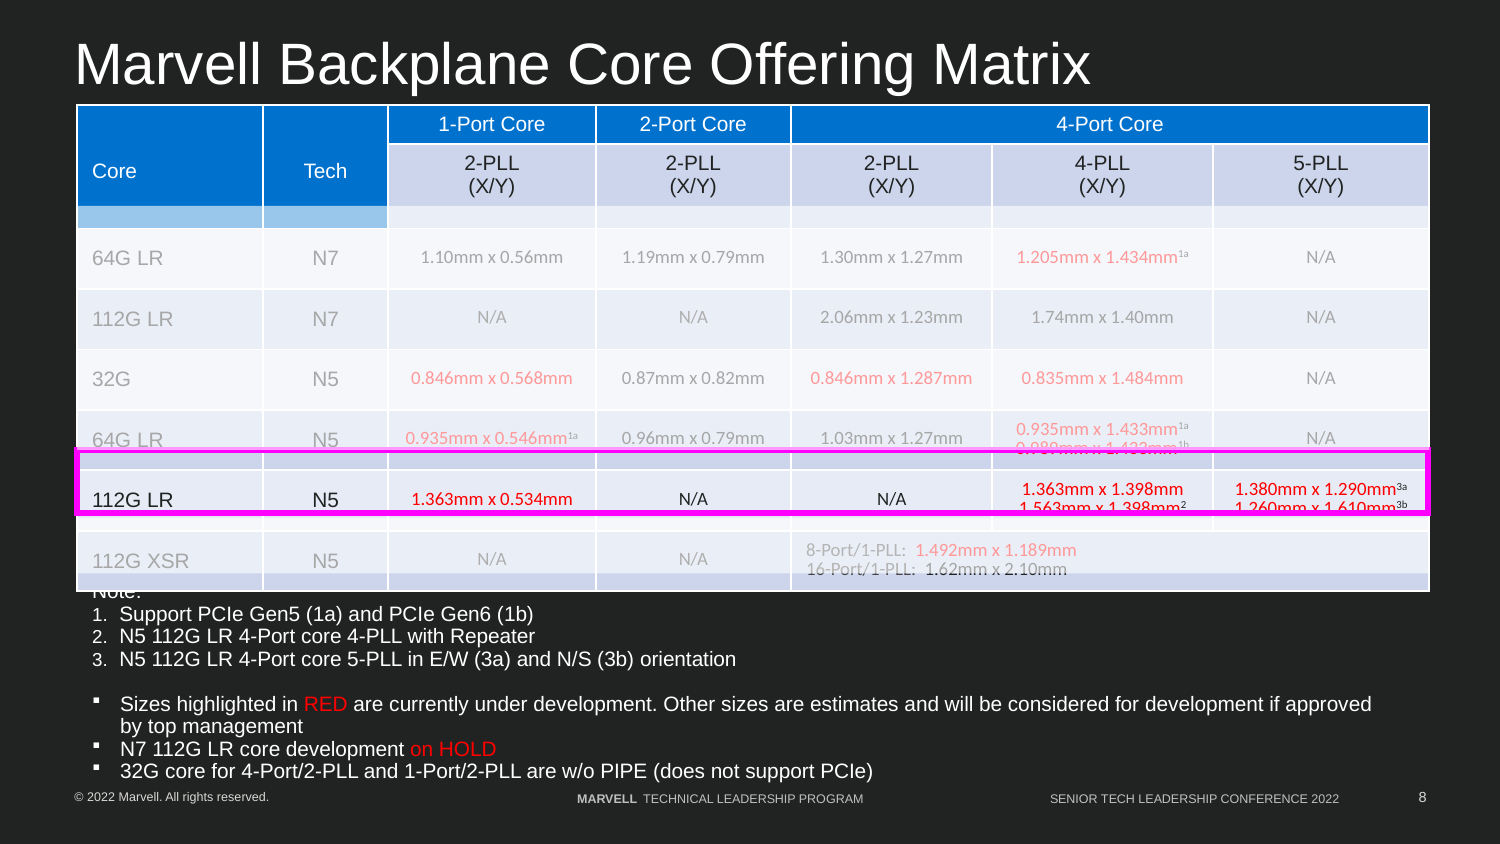

# Marvell Backplane Core Offering Matrix
| Core | Tech | 1-Port Core | 2-Port Core | 4-Port Core |  |  |
| --- | --- | --- | --- | --- | --- | --- |
|  |  | 2-PLL (X/Y) | 2-PLL (X/Y) | 2-PLL (X/Y) | 4-PLL (X/Y) | 5-PLL (X/Y) |
| 64G LR | N7 | 1.10mm x 0.56mm | 1.19mm x 0.79mm | 1.30mm x 1.27mm | 1.205mm x 1.434mm1a | N/A |
| 112G LR | N7 | N/A | N/A | 2.06mm x 1.23mm | 1.74mm x 1.40mm | N/A |
| 32G | N5 | 0.846mm x 0.568mm | 0.87mm x 0.82mm | 0.846mm x 1.287mm | 0.835mm x 1.484mm | N/A |
| 64G LR | N5 | 0.935mm x 0.546mm1a | 0.96mm x 0.79mm | 1.03mm x 1.27mm | 0.935mm x 1.433mm1a 0.989mm x 1.433mm1b | N/A |
| 112G LR | N5 | 1.363mm x 0.534mm | N/A | N/A | 1.363mm x 1.398mm 1.563mm x 1.398mm2 | 1.380mm x 1.290mm3a 1.260mm x 1.610mm3b |
| 112G XSR | N5 | N/A | N/A | 8-Port/1-PLL: 1.492mm x 1.189mm 16-Port/1-PLL: 1.62mm x 2.10mm |  |  |

Note:
Support PCIe Gen5 (1a) and PCIe Gen6 (1b)
N5 112G LR 4-Port core 4-PLL with Repeater
N5 112G LR 4-Port core 5-PLL in E/W (3a) and N/S (3b) orientation

Sizes highlighted in RED are currently under development. Other sizes are estimates and will be considered for development if approved by top management
N7 112G LR core development on HOLD
32G core for 4-Port/2-PLL and 1-Port/2-PLL are w/o PIPE (does not support PCIe)